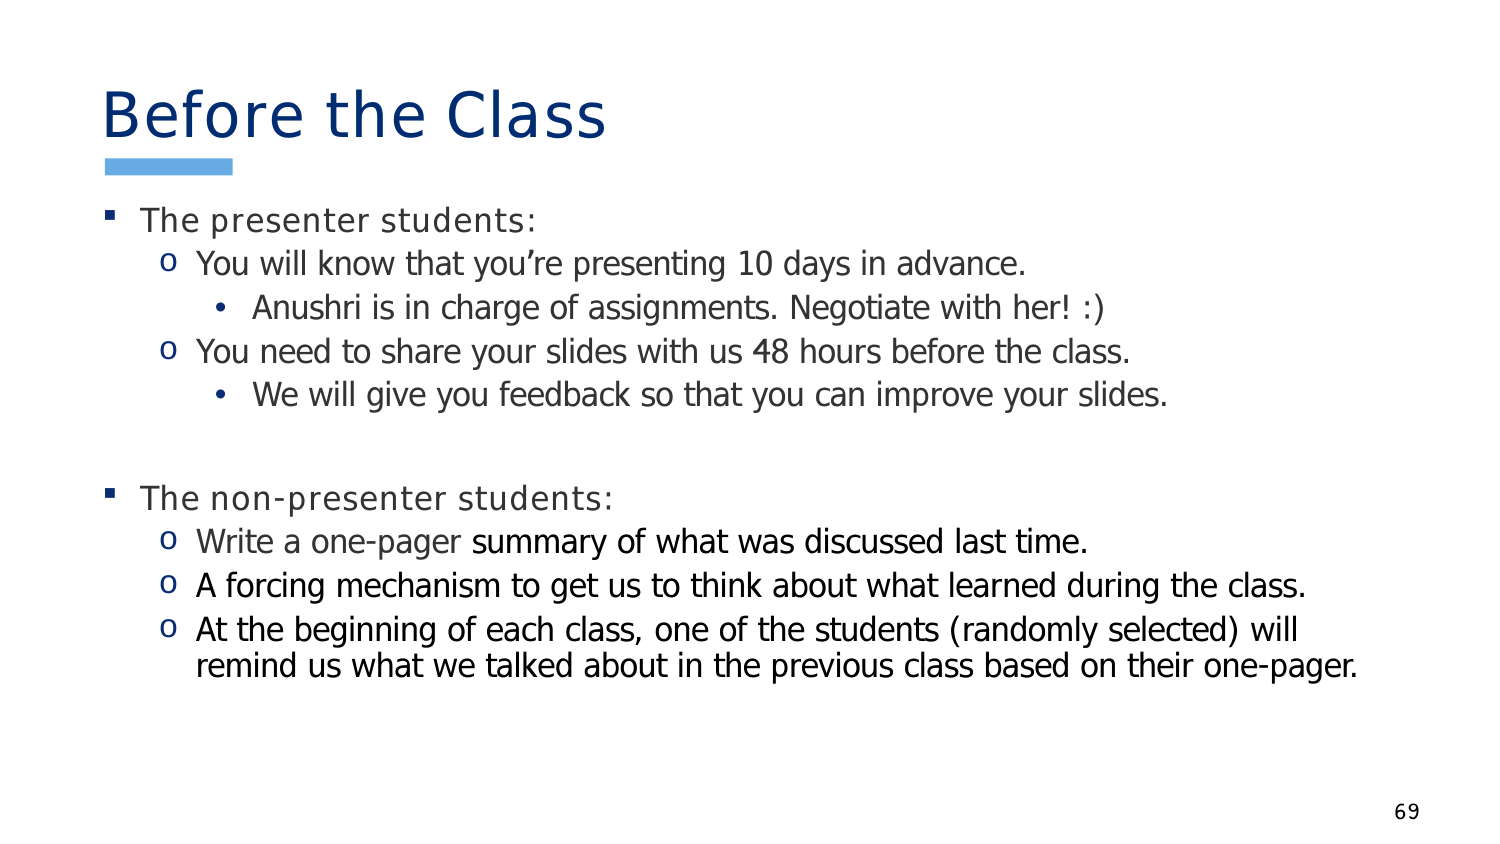

# Before the Class
The presenter students:
You will know that you’re presenting 10 days in advance.
Anushri is in charge of assignments. Negotiate with her! :)
You need to share your slides with us 48 hours before the class.
We will give you feedback so that you can improve your slides.

The non-presenter students:
Write a one-pager summary of what was discussed last time.
A forcing mechanism to get us to think about what learned during the class.
At the beginning of each class, one of the students (randomly selected) will remind us what we talked about in the previous class based on their one-pager.